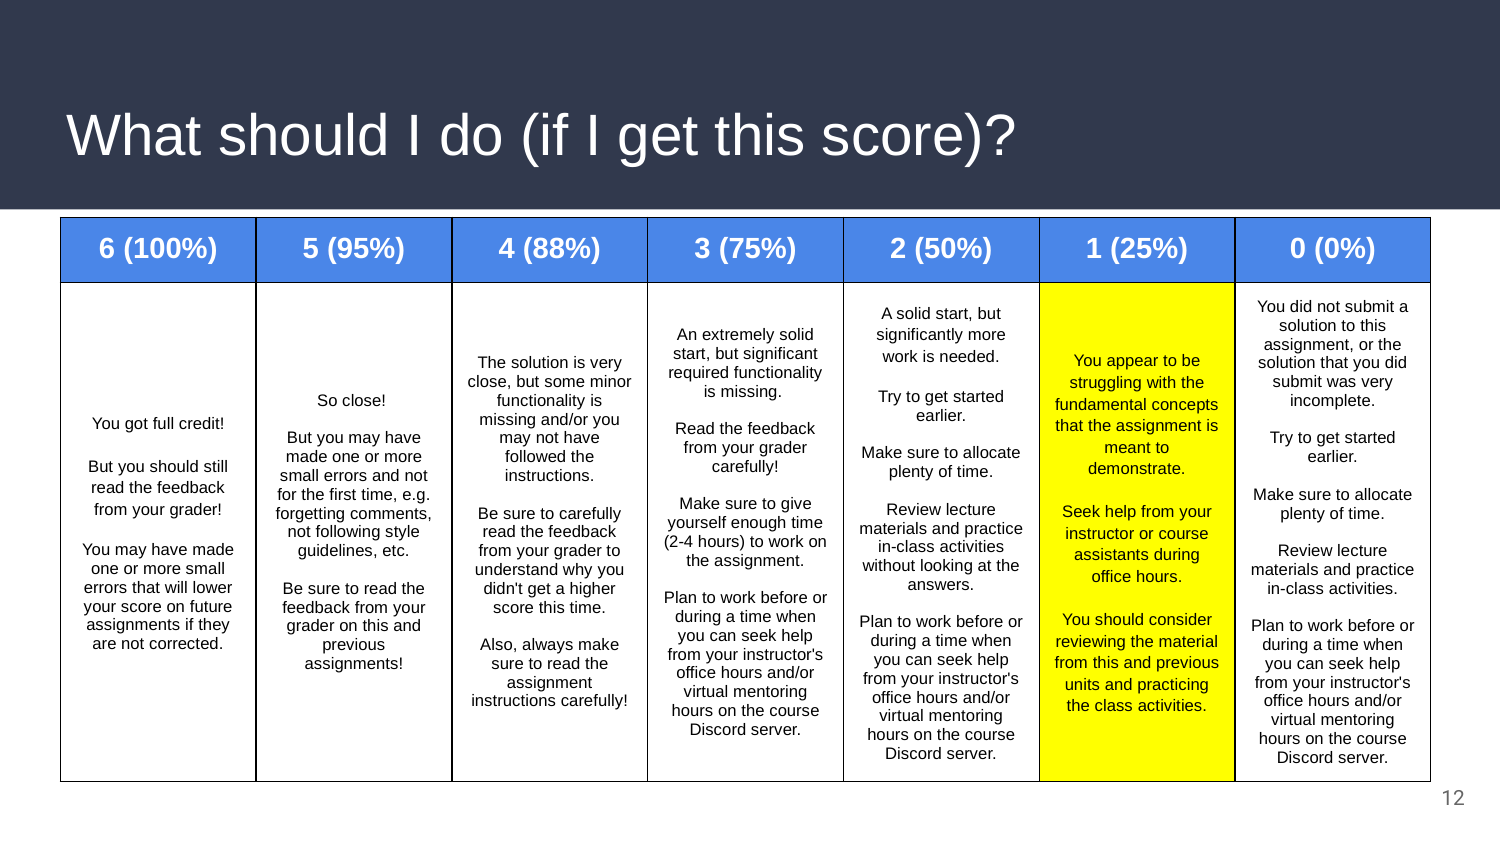

# What should I do (if I get this score)?
| 6 (100%) | 5 (95%) | 4 (88%) | 3 (75%) | 2 (50%) | 1 (25%) | 0 (0%) |
| --- | --- | --- | --- | --- | --- | --- |
| You got full credit! But you should still read the feedback from your grader! You may have made one or more small errors that will lower your score on future assignments if they are not corrected. | So close! But you may have made one or more small errors and not for the first time, e.g. forgetting comments, not following style guidelines, etc. Be sure to read the feedback from your grader on this and previous assignments! | The solution is very close, but some minor functionality is missing and/or you may not have followed the instructions. Be sure to carefully read the feedback from your grader to understand why you didn't get a higher score this time. Also, always make sure to read the assignment instructions carefully! | An extremely solid start, but significant required functionality is missing. Read the feedback from your grader carefully! Make sure to give yourself enough time (2-4 hours) to work on the assignment. Plan to work before or during a time when you can seek help from your instructor's office hours and/or virtual mentoring hours on the course Discord server. | A solid start, but significantly more work is needed. Try to get started earlier. Make sure to allocate plenty of time. Review lecture materials and practice in-class activities without looking at the answers. Plan to work before or during a time when you can seek help from your instructor's office hours and/or virtual mentoring hours on the course Discord server. | You appear to be struggling with the fundamental concepts that the assignment is meant to demonstrate. Seek help from your instructor or course assistants during office hours. You should consider reviewing the material from this and previous units and practicing the class activities. | You did not submit a solution to this assignment, or the solution that you did submit was very incomplete. Try to get started earlier. Make sure to allocate plenty of time. Review lecture materials and practice in-class activities. Plan to work before or during a time when you can seek help from your instructor's office hours and/or virtual mentoring hours on the course Discord server. |
12